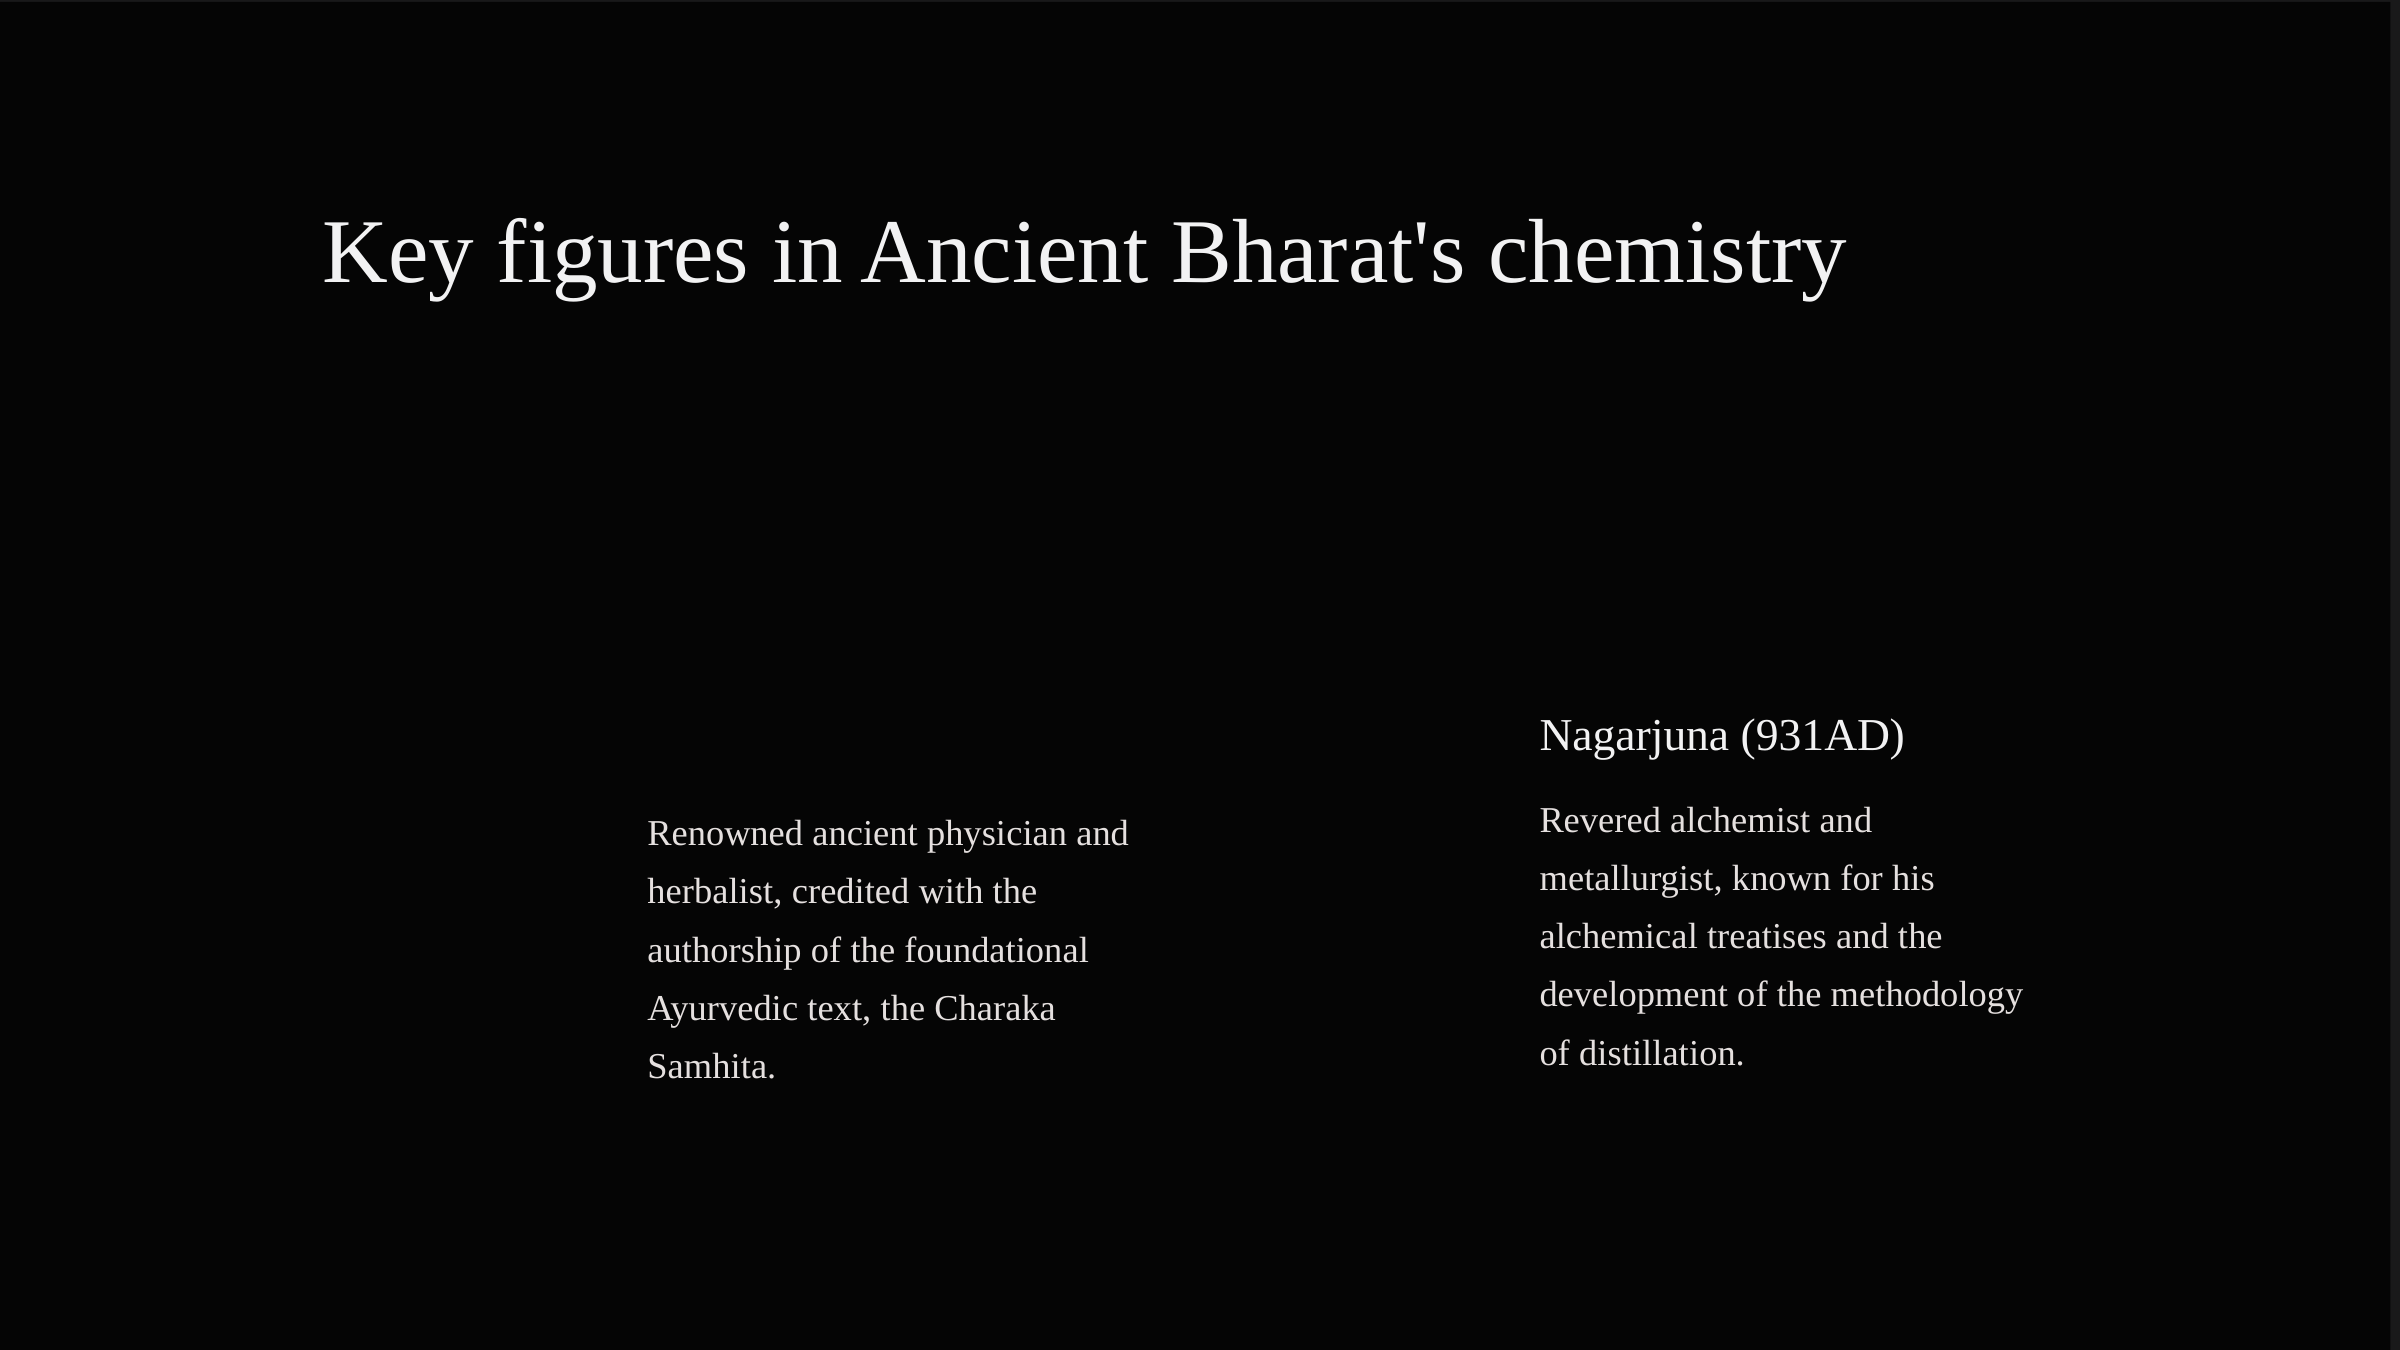

Key figures in Ancient Bharat's chemistry

Nagarjuna (931AD)

Revered alchemist and metallurgist, known for his alchemical treatises and the development of the methodology of distillation.
Renowned ancient physician and herbalist, credited with the authorship of the foundational Ayurvedic text, the Charaka Samhita.